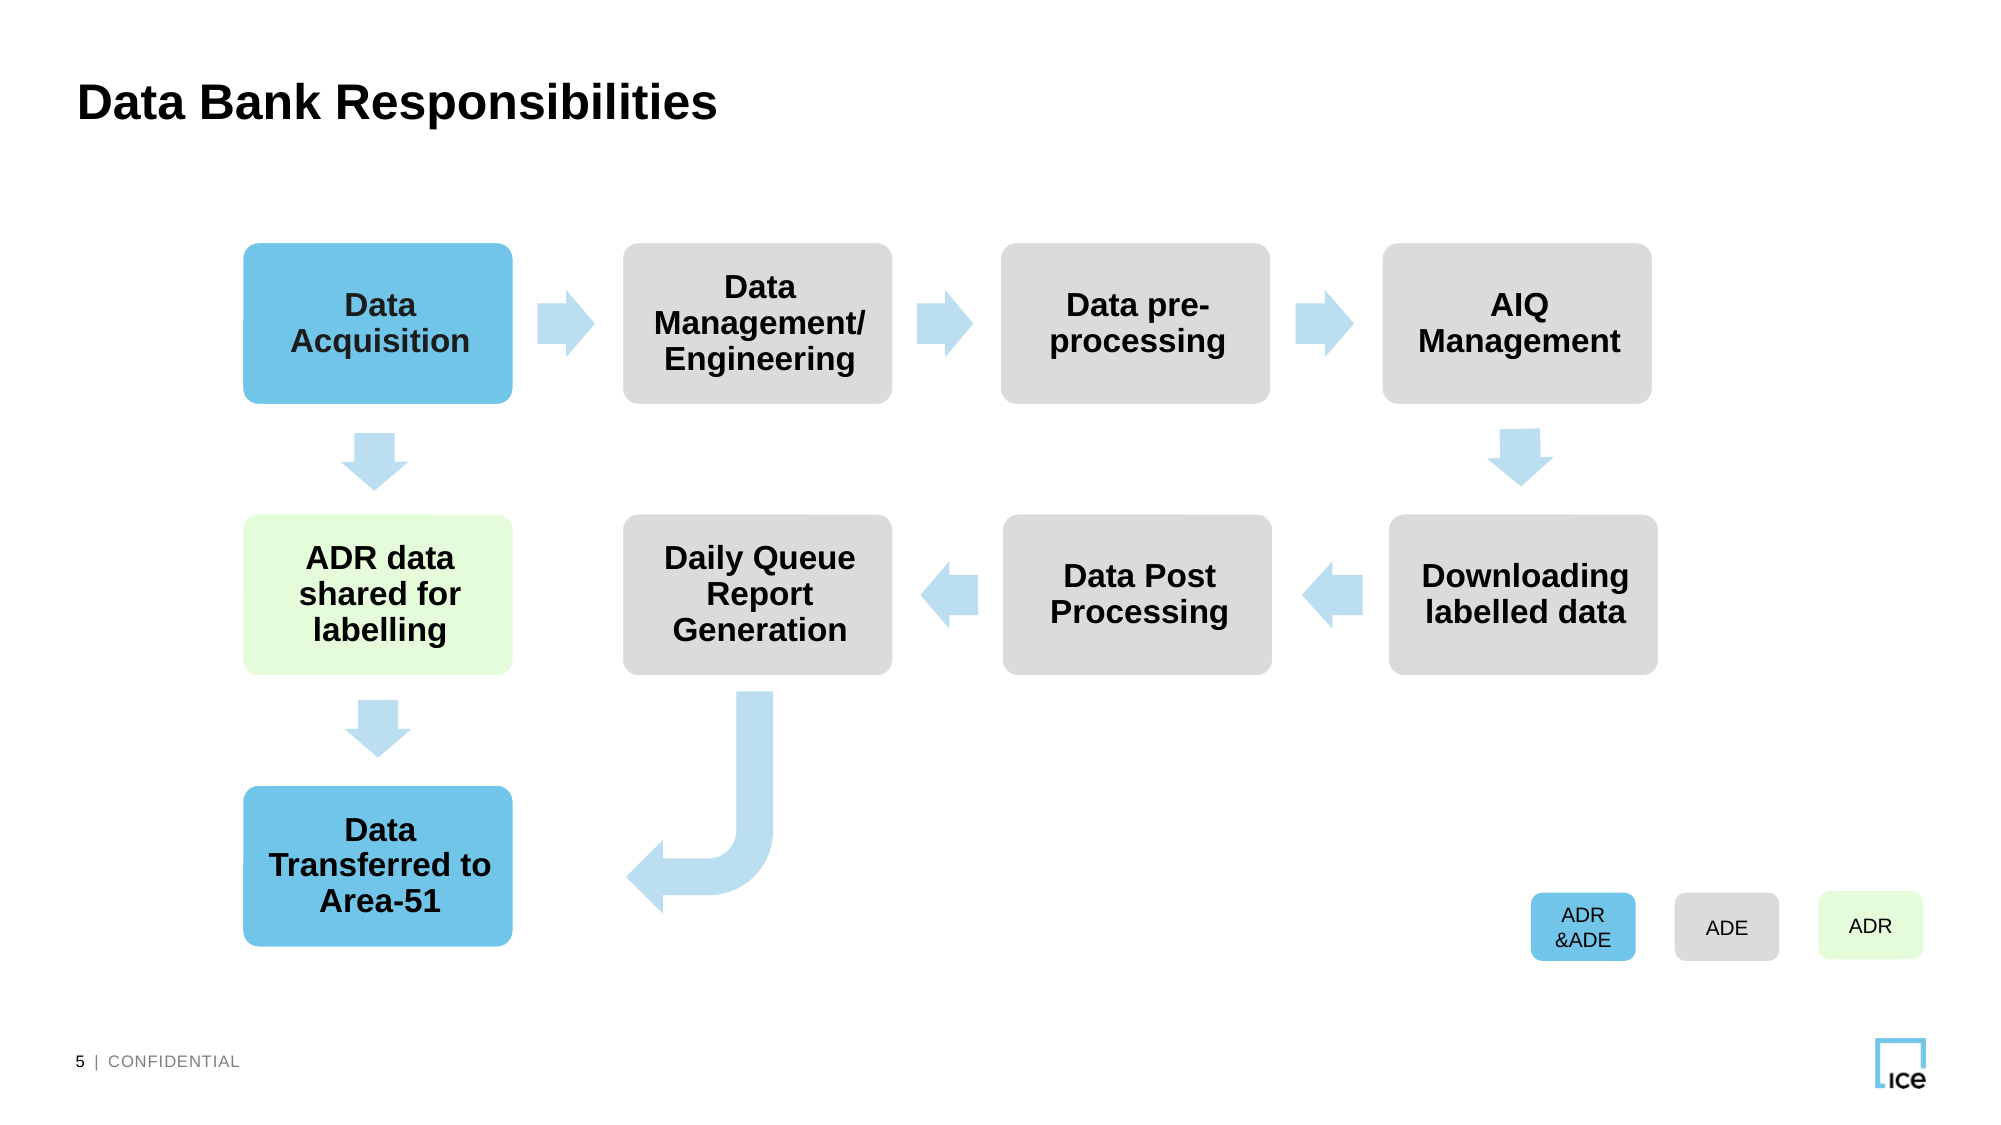

# Data Bank Responsibilities
Data Acquisition

Data Management/ Engineering

Data pre-processing

AIQ Management

Downloading labelled data

Data Post Processing

Daily Queue Report Generation

ADR data shared for labelling

Data Transferred to Area-51

ADR
ADR &ADE
ADE